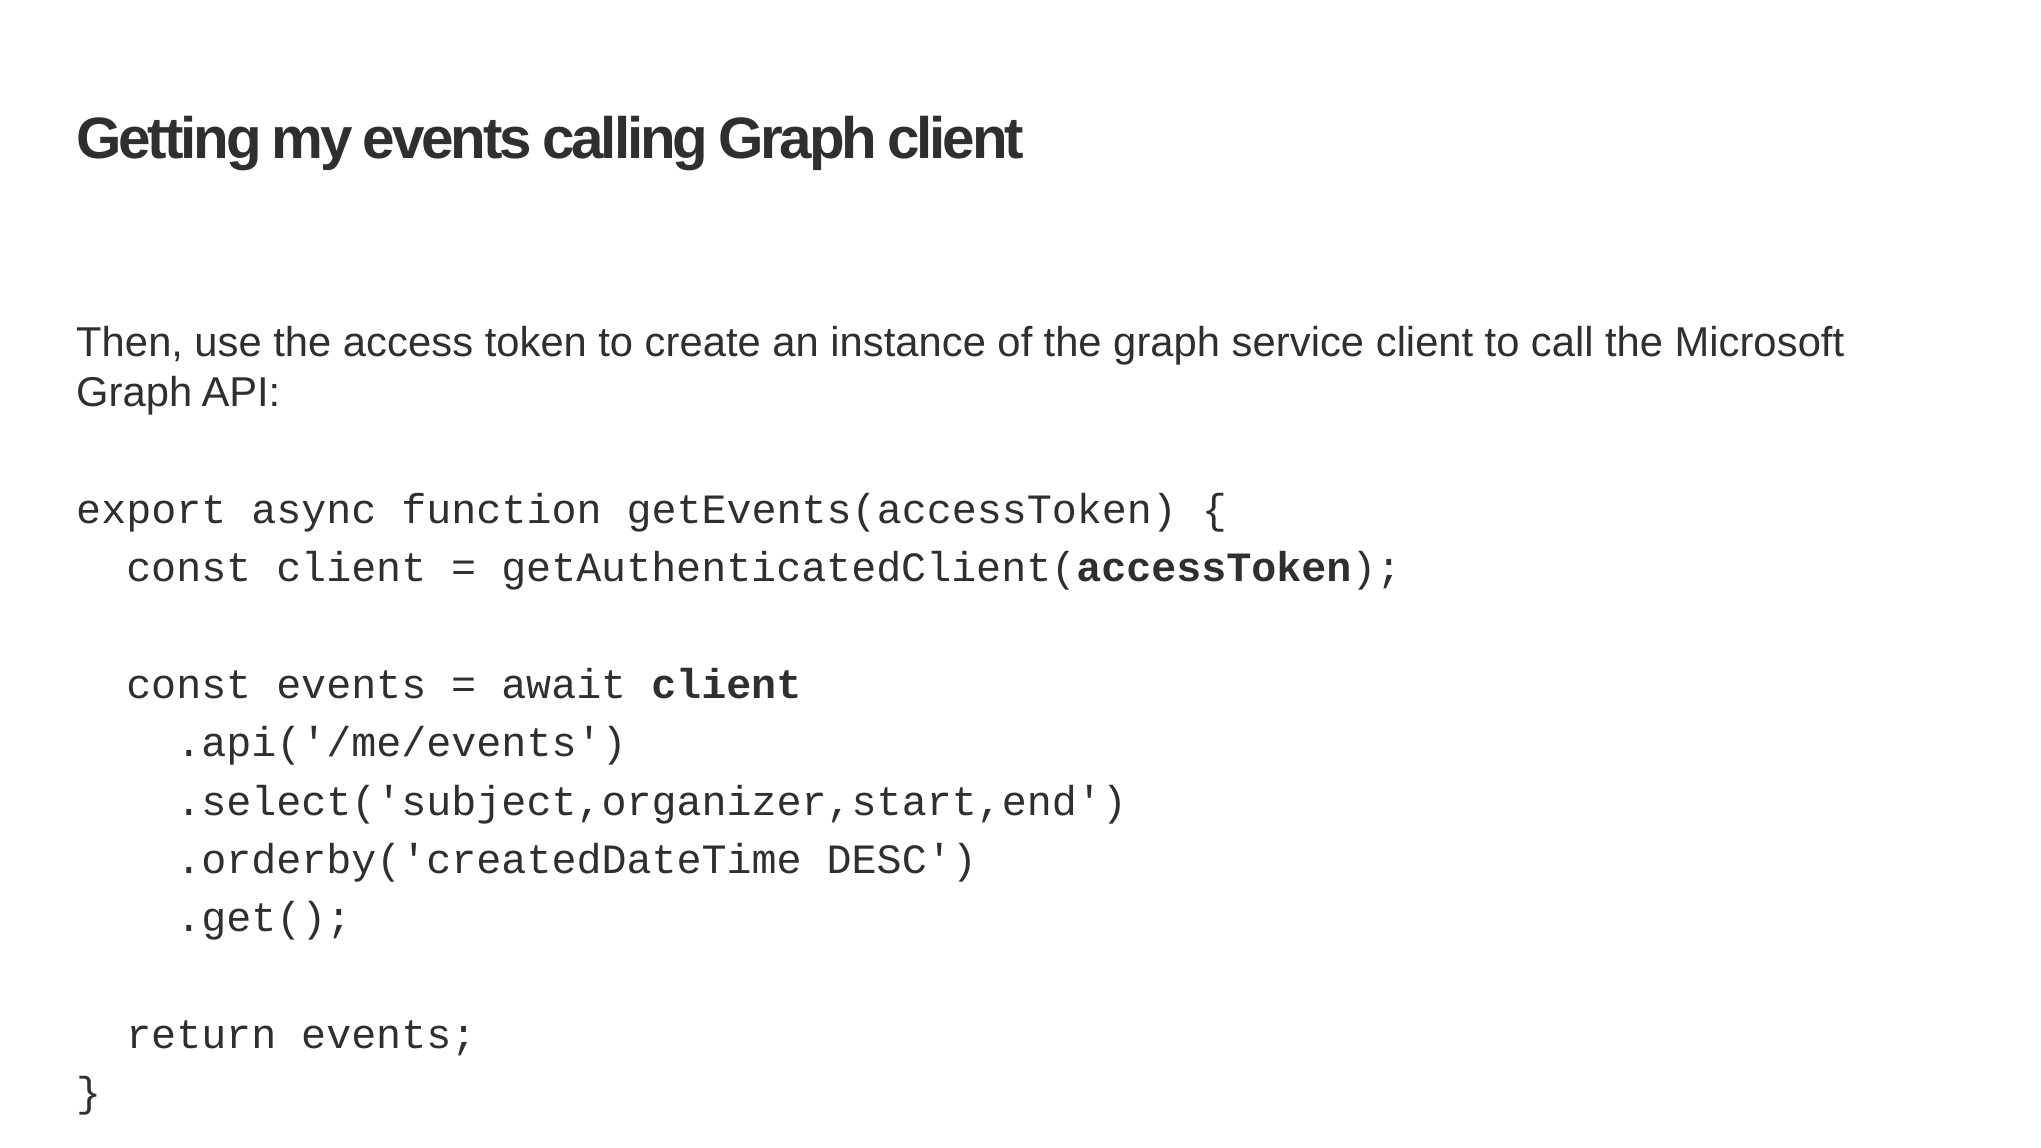

# Getting my events calling Graph client
Then, use the access token to create an instance of the graph service client to call the Microsoft Graph API:

export async function getEvents(accessToken) {
  const client = getAuthenticatedClient(accessToken);

  const events = await client
    .api('/me/events')
    .select('subject,organizer,start,end')
    .orderby('createdDateTime DESC')
    .get();

  return events;
}